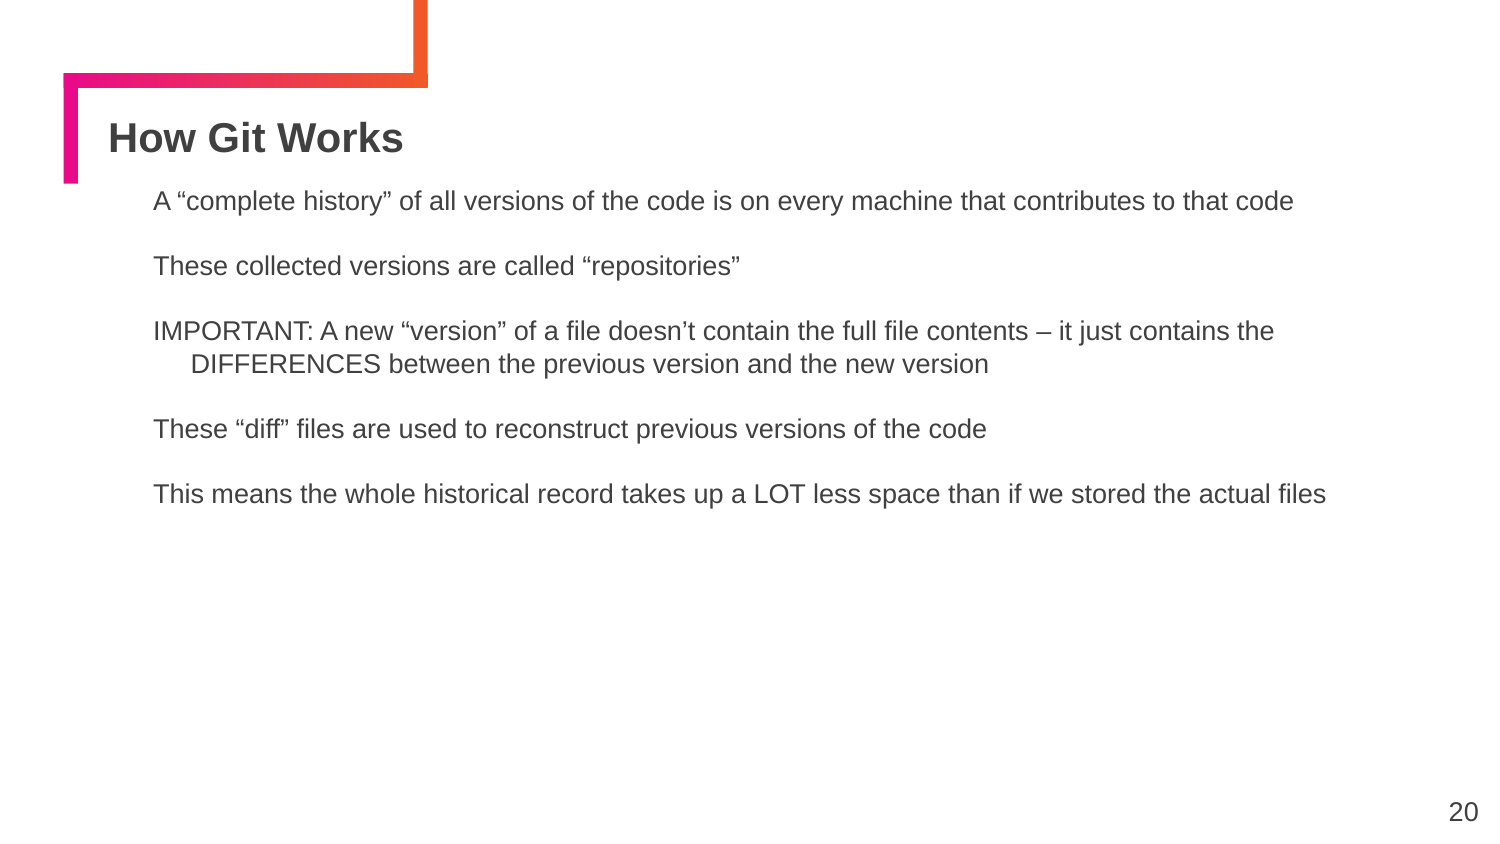

# How Git Works
A “complete history” of all versions of the code is on every machine that contributes to that code

These collected versions are called “repositories”

IMPORTANT: A new “version” of a file doesn’t contain the full file contents – it just contains the DIFFERENCES between the previous version and the new version

These “diff” files are used to reconstruct previous versions of the code

This means the whole historical record takes up a LOT less space than if we stored the actual files
20